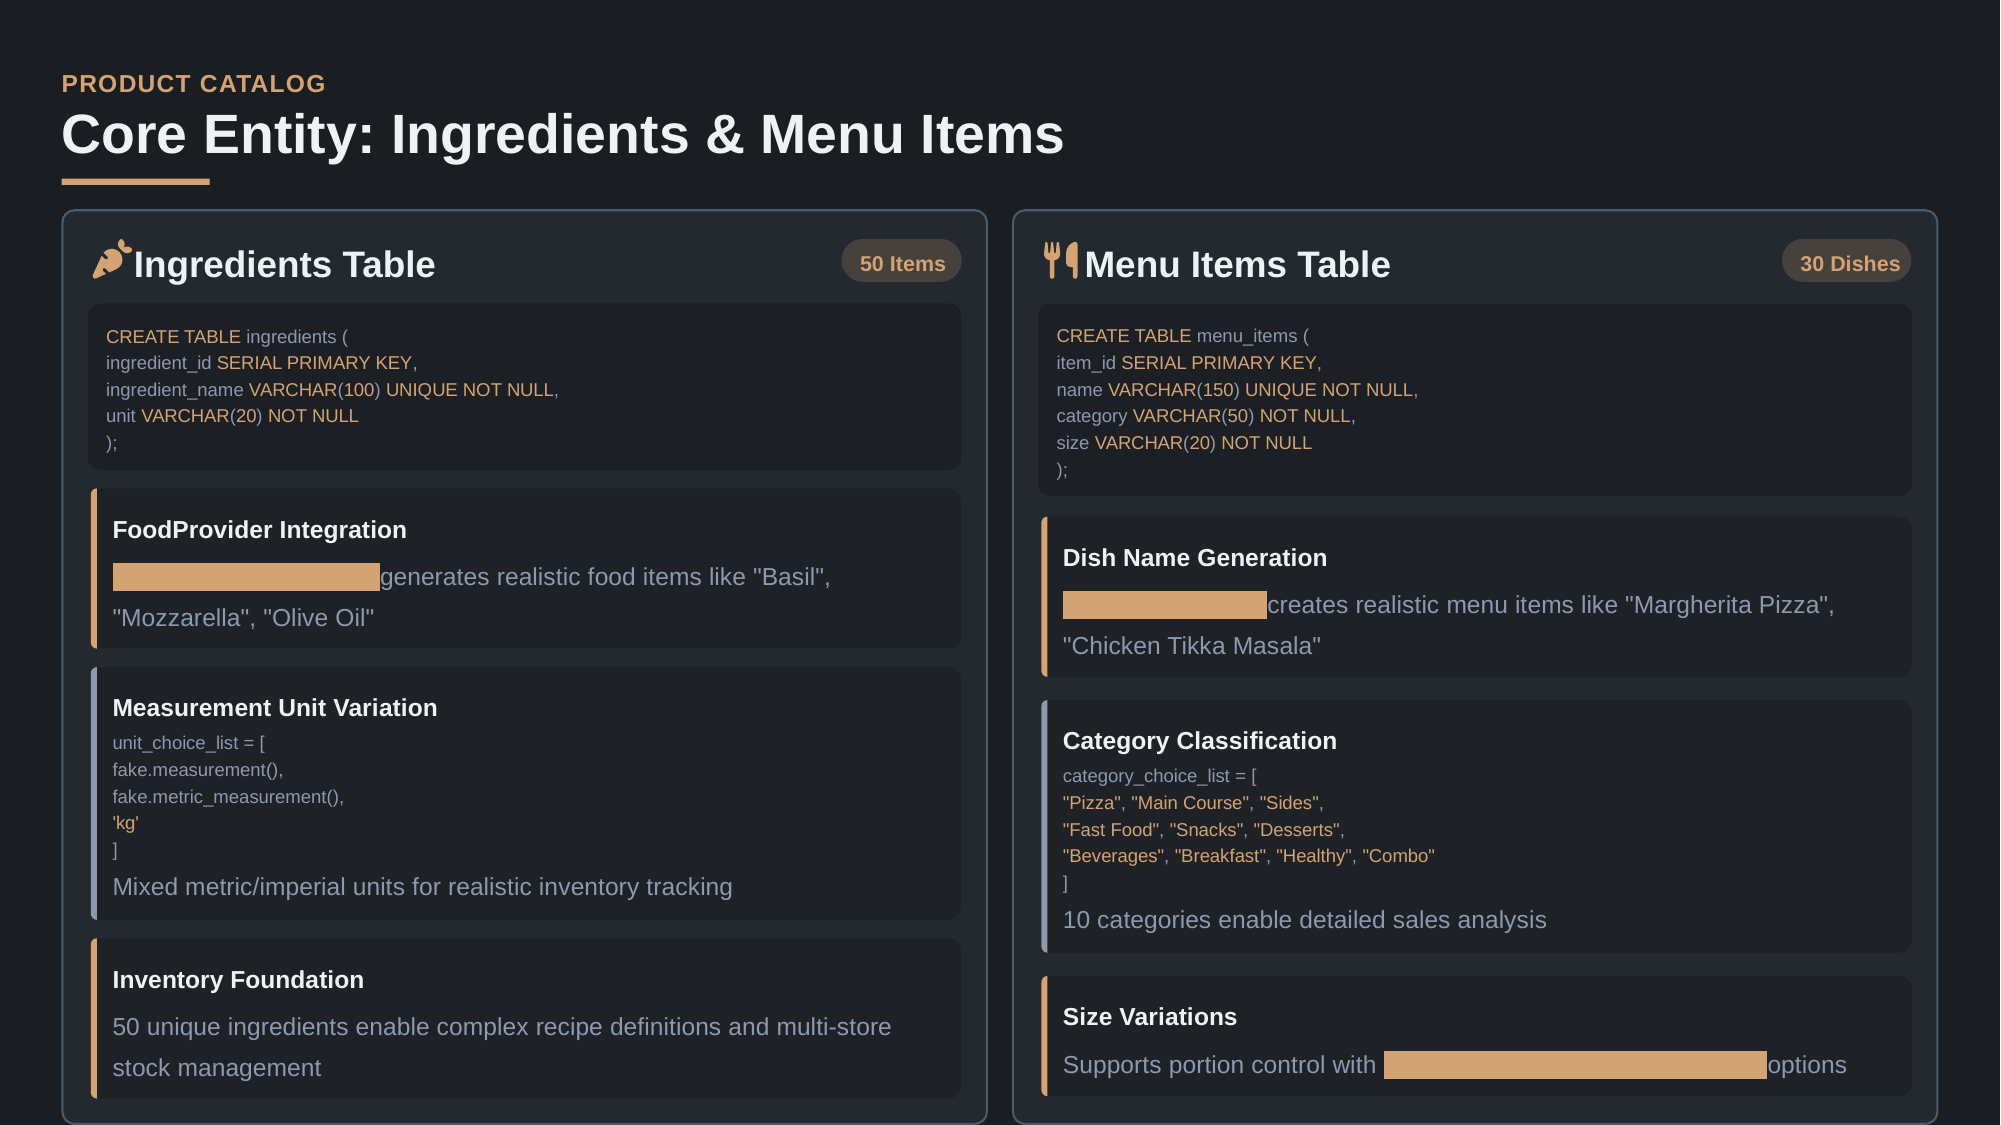

PRODUCT CATALOG
Core Entity: Ingredients & Menu Items

Ingredients Table
Menu Items Table

50 Items

30 Dishes

CREATE TABLE ingredients (
ingredient_id SERIAL PRIMARY KEY,
ingredient_name VARCHAR(100) UNIQUE NOT NULL,
unit VARCHAR(20) NOT NULL
);
CREATE TABLE menu_items (
item_id SERIAL PRIMARY KEY,
name VARCHAR(150) UNIQUE NOT NULL,
category VARCHAR(50) NOT NULL,
size VARCHAR(20) NOT NULL
);

FoodProvider Integration

Dish Name Generation
fake.unique.ingredient() generates realistic food items like "Basil", "Mozzarella", "Olive Oil"
fake.unique.dish() creates realistic menu items like "Margherita Pizza", "Chicken Tikka Masala"

Measurement Unit Variation

Category Classification
unit_choice_list = [
fake.measurement(),
fake.metric_measurement(),
'kg'
]
category_choice_list = [
"Pizza", "Main Course", "Sides",
"Fast Food", "Snacks", "Desserts",
"Beverages", "Breakfast", "Healthy", "Combo"
]
Mixed metric/imperial units for realistic inventory tracking
10 categories enable detailed sales analysis

Inventory Foundation

Size Variations
50 unique ingredients enable complex recipe definitions and multi-store stock management
Supports portion control with Small, Medium, Large, 500ml, N/A options